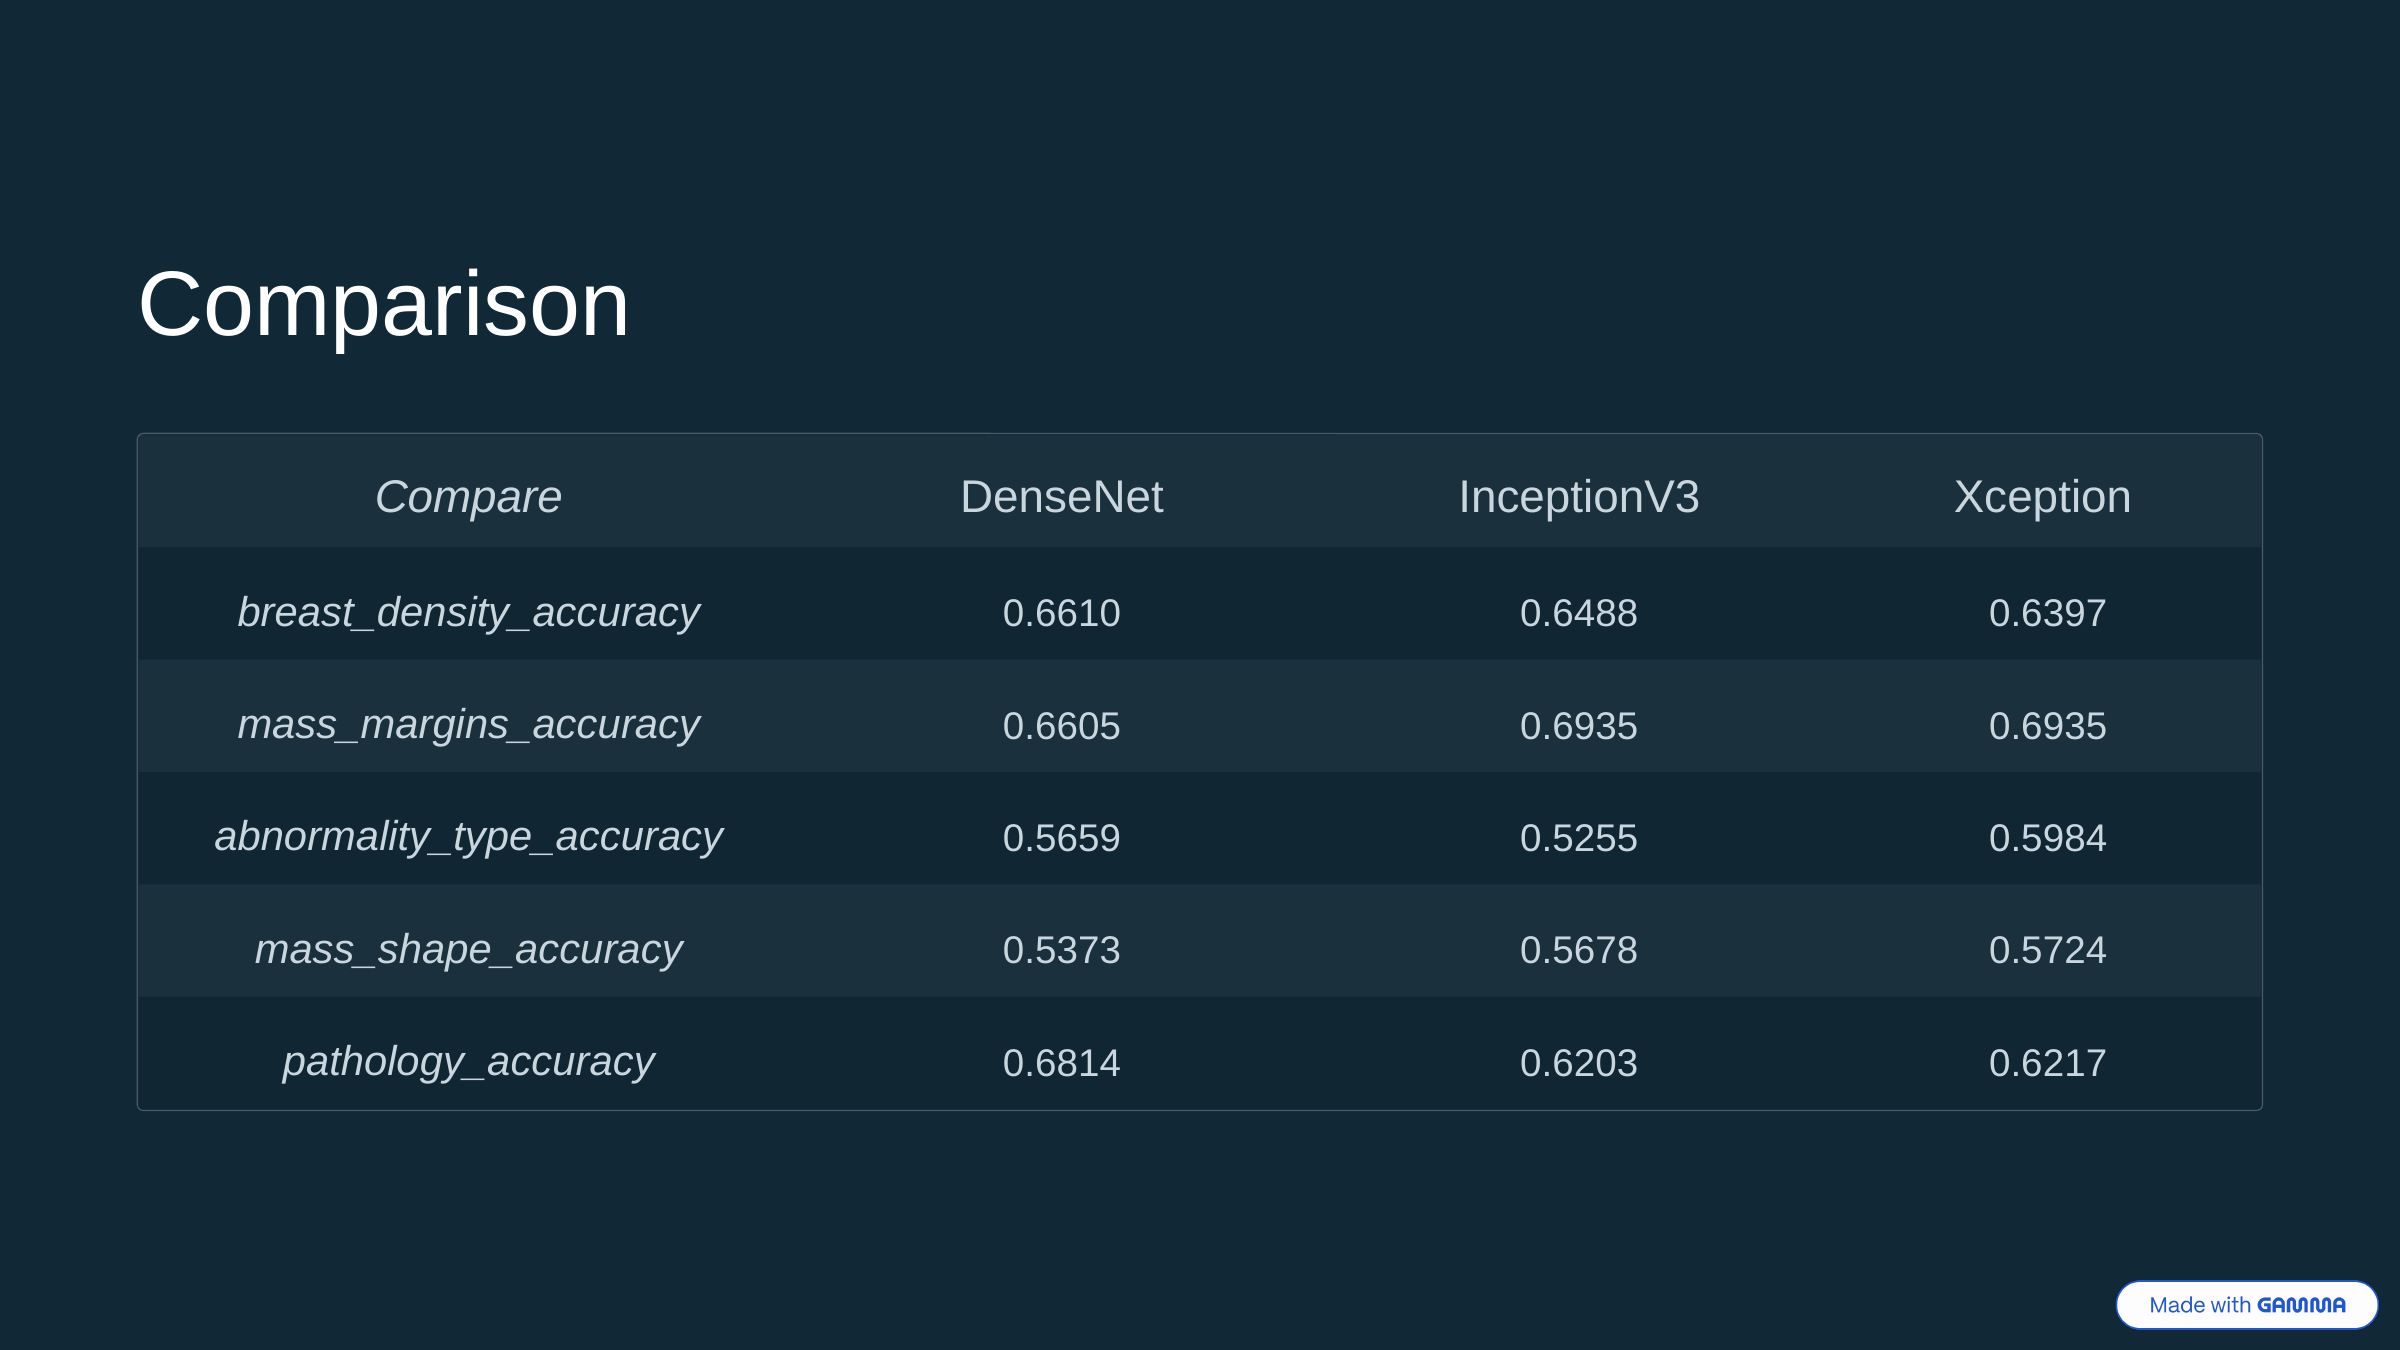

Comparison

Compare
DenseNet
InceptionV3
Xception

breast_density_accuracy
0.6610
0.6488
0.6397

mass_margins_accuracy
0.6605
0.6935
0.6935

abnormality_type_accuracy
0.5659
0.5255
0.5984

mass_shape_accuracy
0.5373
0.5678
0.5724

pathology_accuracy
0.6814
0.6203
0.6217